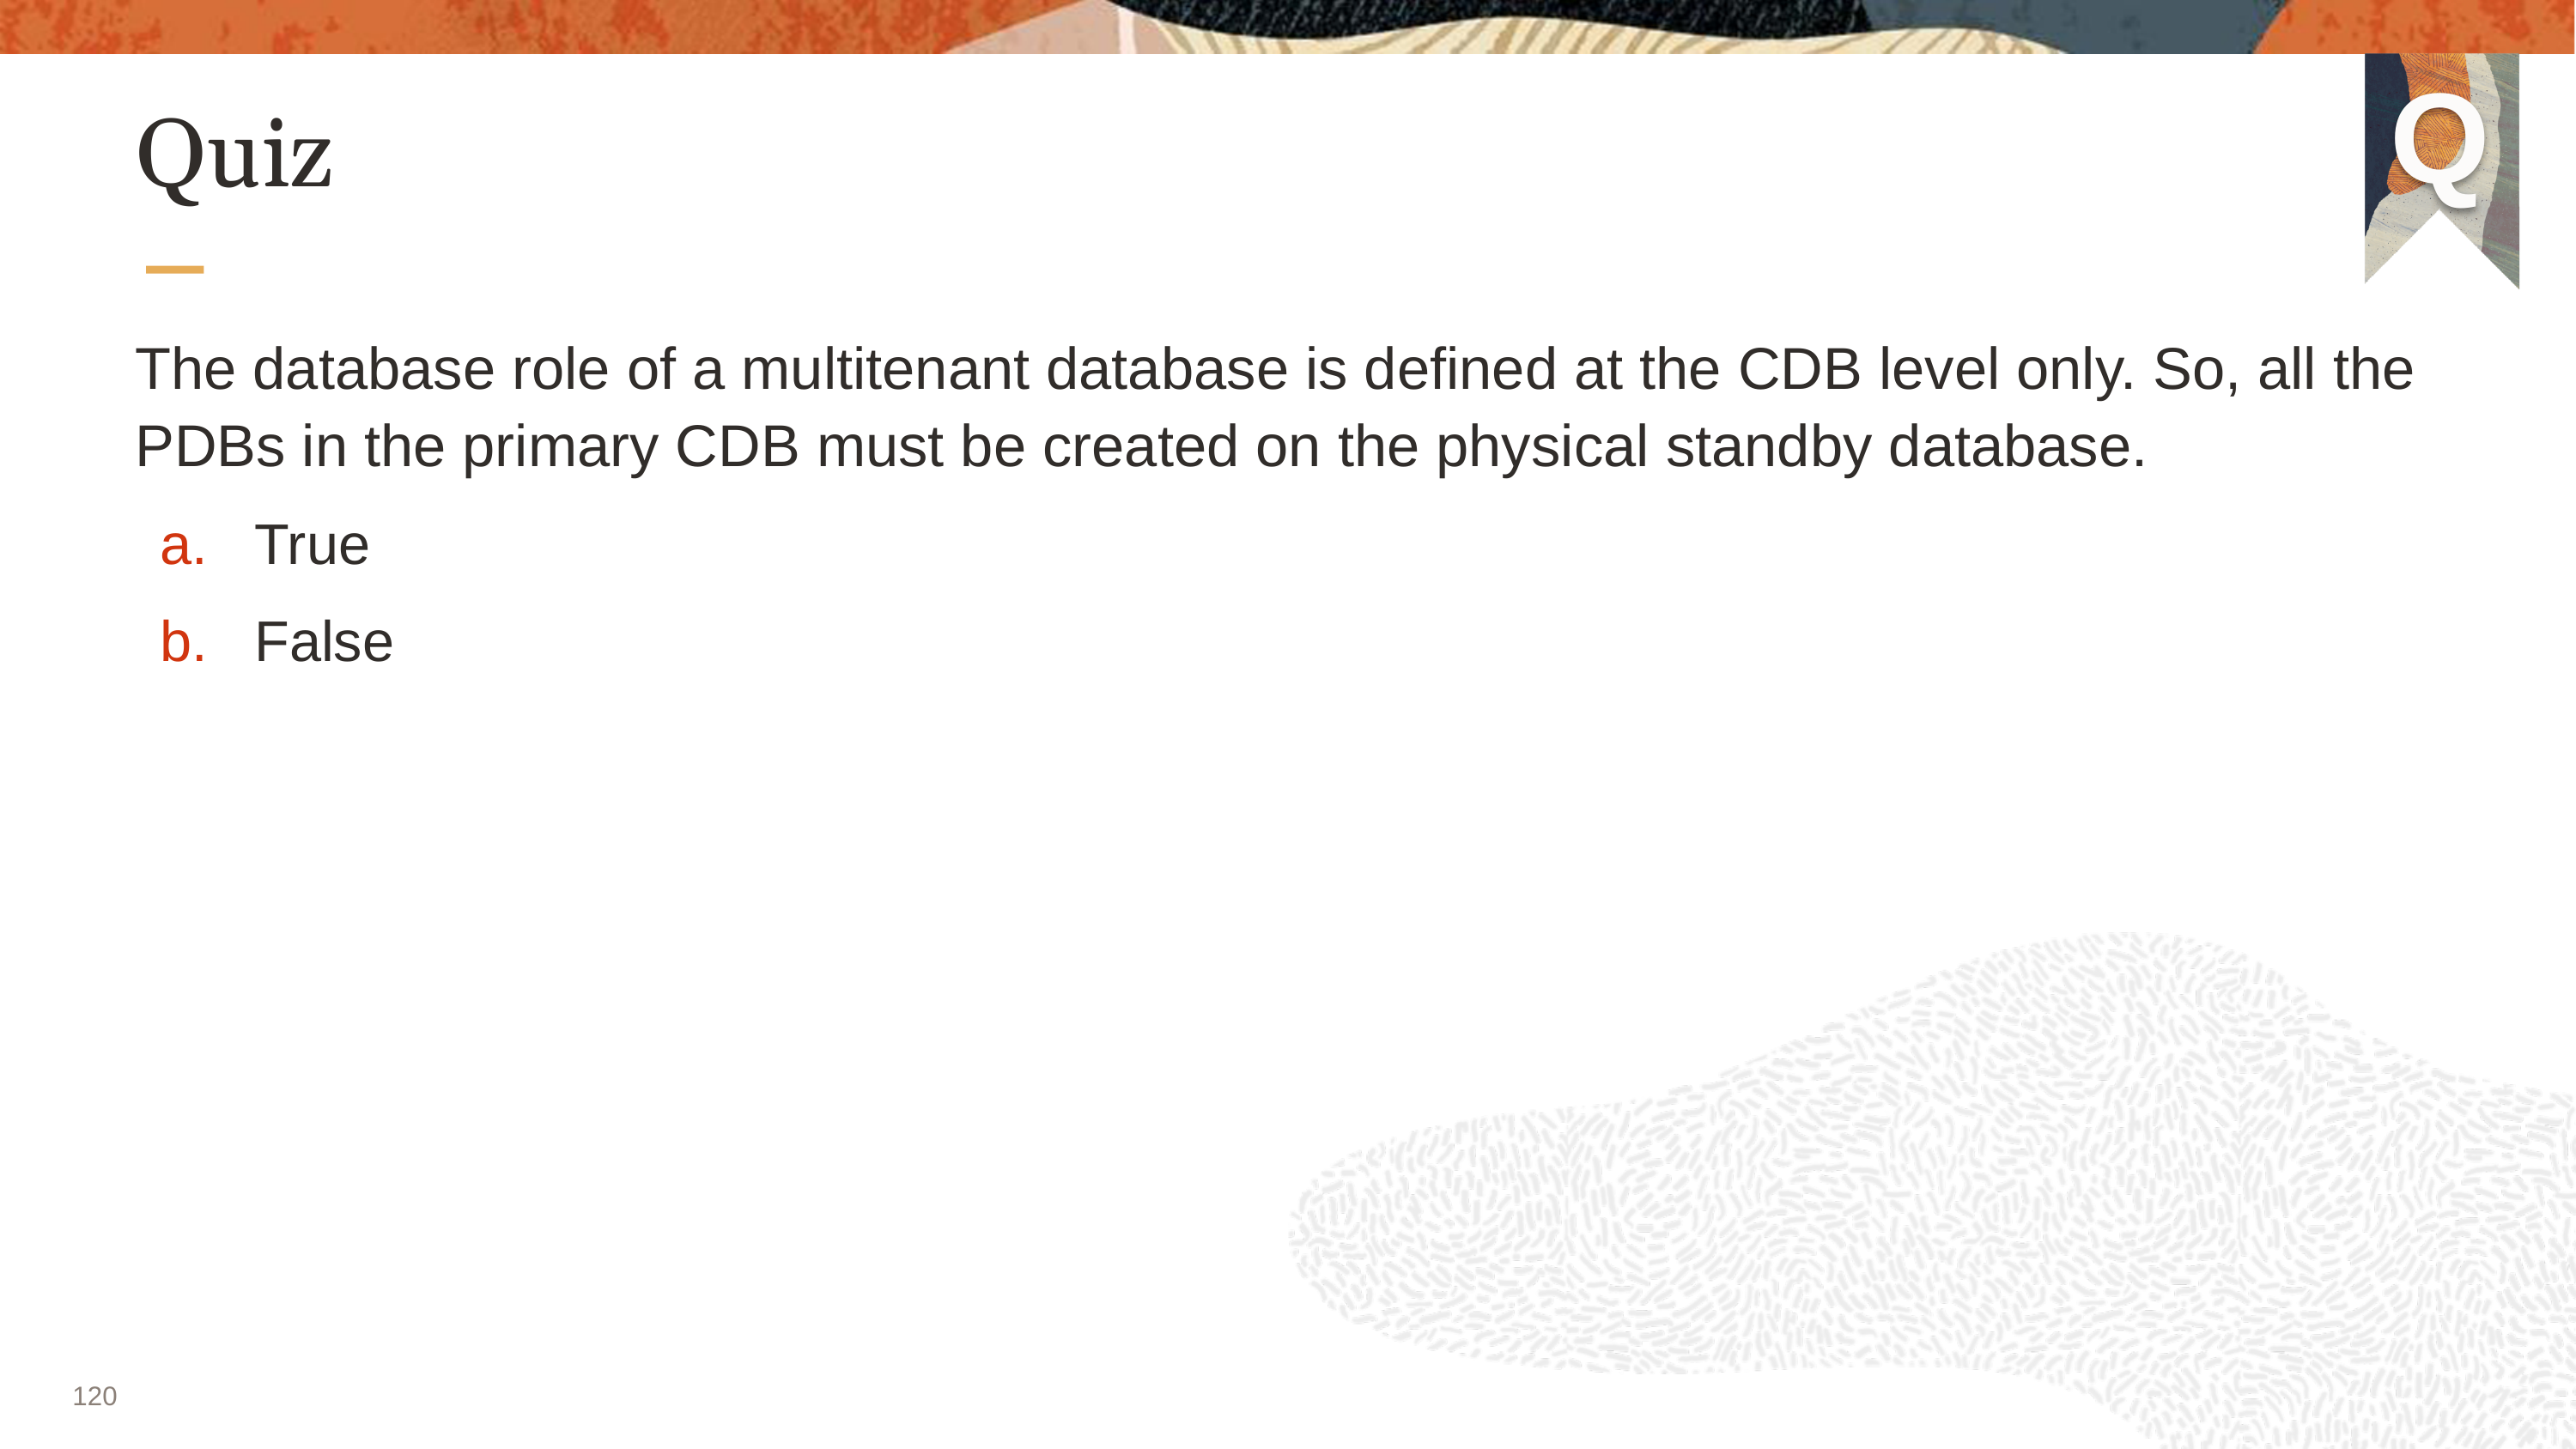

# Quiz
The database role of a multitenant database is defined at the CDB level only. So, all the PDBs in the primary CDB must be created on the physical standby database.
True
False